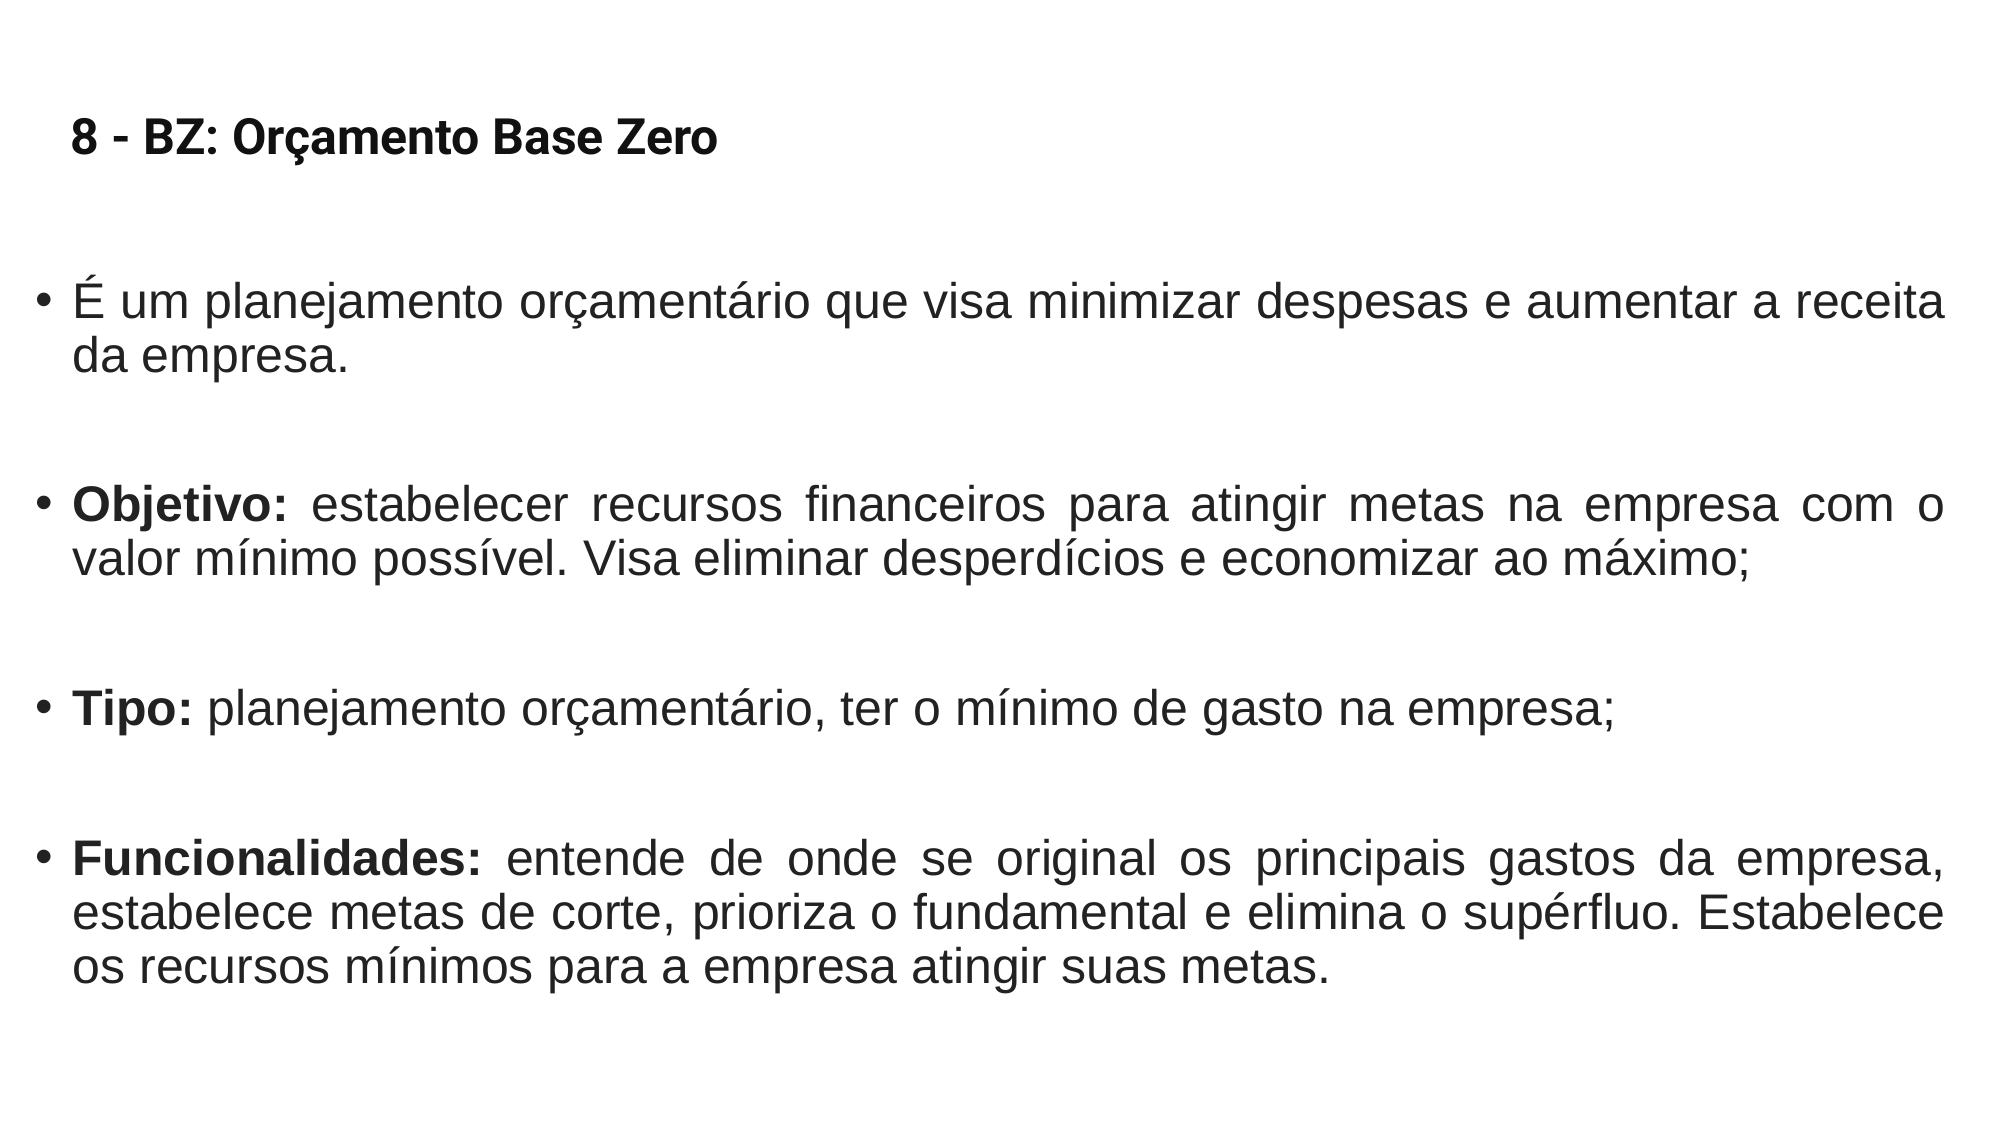

# 8 - BZ: Orçamento Base Zero
É um planejamento orçamentário que visa minimizar despesas e aumentar a receita da empresa.

Objetivo: estabelecer recursos financeiros para atingir metas na empresa com o valor mínimo possível. Visa eliminar desperdícios e economizar ao máximo;

Tipo: planejamento orçamentário, ter o mínimo de gasto na empresa;

Funcionalidades: entende de onde se original os principais gastos da empresa, estabelece metas de corte, prioriza o fundamental e elimina o supérfluo. Estabelece os recursos mínimos para a empresa atingir suas metas.